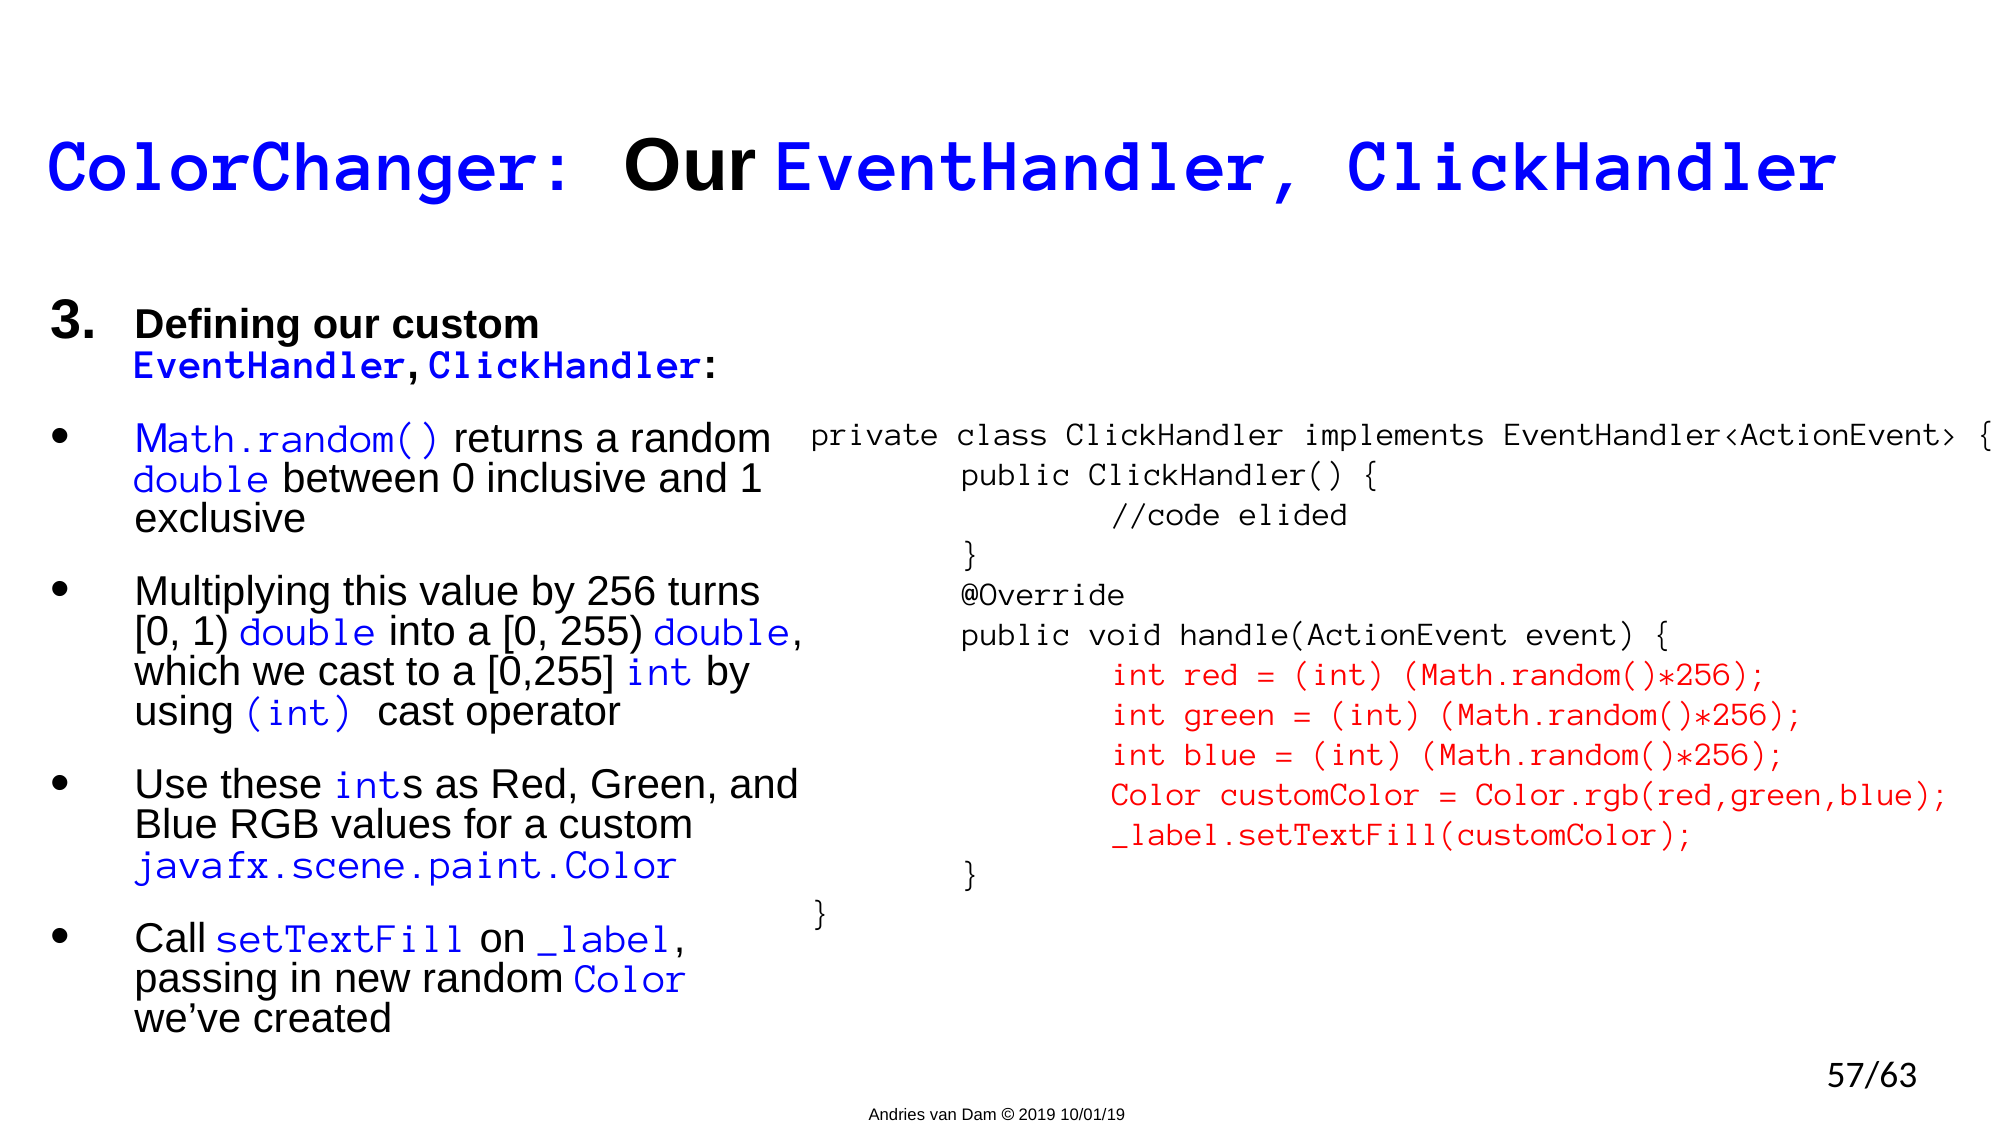

# ColorChanger: Our EventHandler, ClickHandler
Defining our custom EventHandler, ClickHandler:
Math.random() returns a random double between 0 inclusive and 1 exclusive
Multiplying this value by 256 turns
[0, 1) double into a [0, 255) double, which we cast to a [0,255] int by using (int) cast operator
Use these ints as Red, Green, and Blue RGB values for a custom javafx.scene.paint.Color
Call setTextFill on _label, passing in new random Color we’ve created

private class ClickHandler implements EventHandler<ActionEvent> {
		public ClickHandler() {
			//code elided
		}
		@Override
		public void handle(ActionEvent event) {
			int red = (int) (Math.random()*256);
			int green = (int) (Math.random()*256);
			int blue = (int) (Math.random()*256);
			Color customColor = Color.rgb(red,green,blue);
			_label.setTextFill(customColor);
		}
}